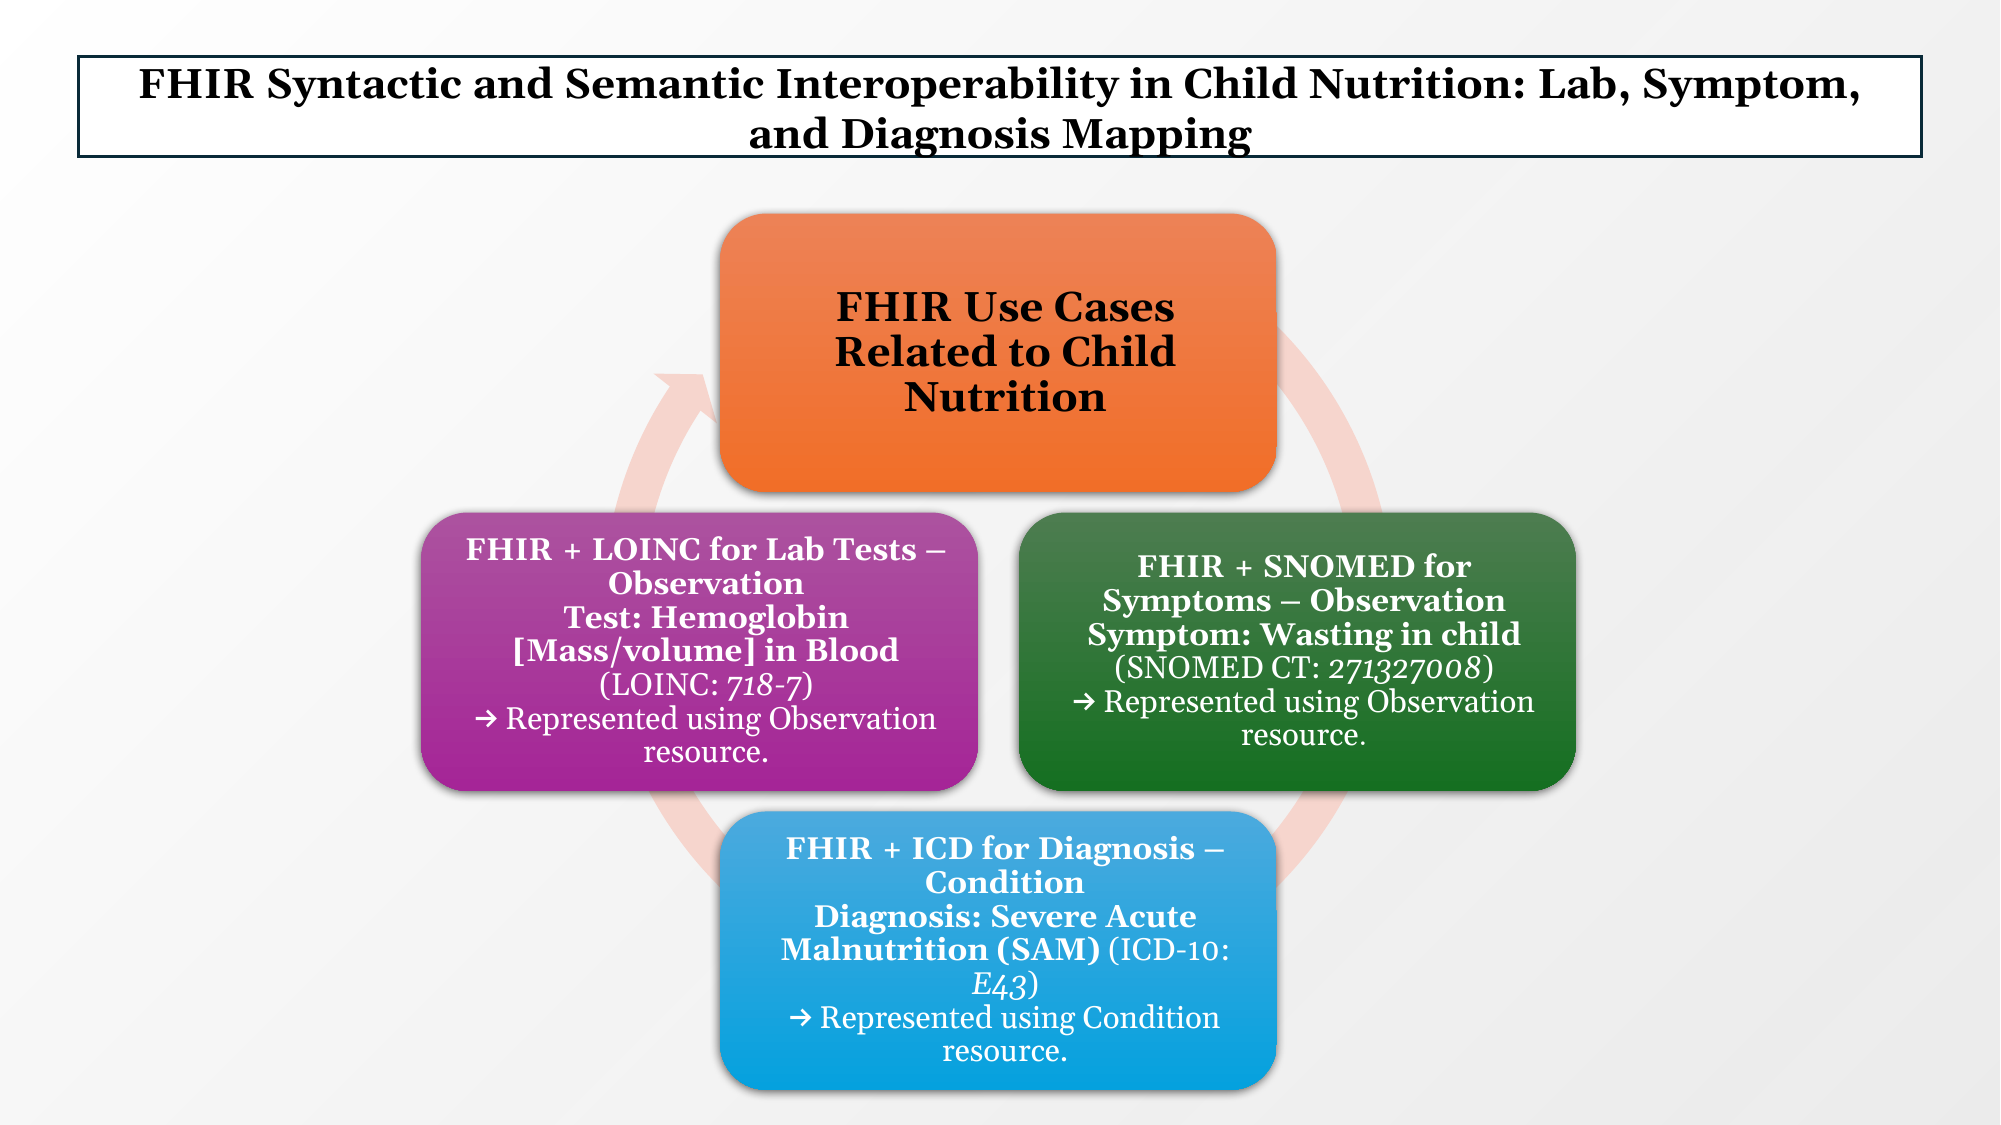

FHIR Syntactic and Semantic Interoperability in Child Nutrition: Lab, Symptom, and Diagnosis Mapping
FHIR Use Cases Related to Child Nutrition
FHIR + SNOMED for Symptoms – Observation
Symptom: Wasting in child (SNOMED CT: 271327008)
→ Represented using Observation resource.
FHIR + ICD for Diagnosis – Condition
Diagnosis: Severe Acute Malnutrition (SAM) (ICD-10: E43)
→ Represented using Condition resource.
FHIR + LOINC for Lab Tests – Observation
Test: Hemoglobin [Mass/volume] in Blood (LOINC: 718-7)
→ Represented using Observation resource.